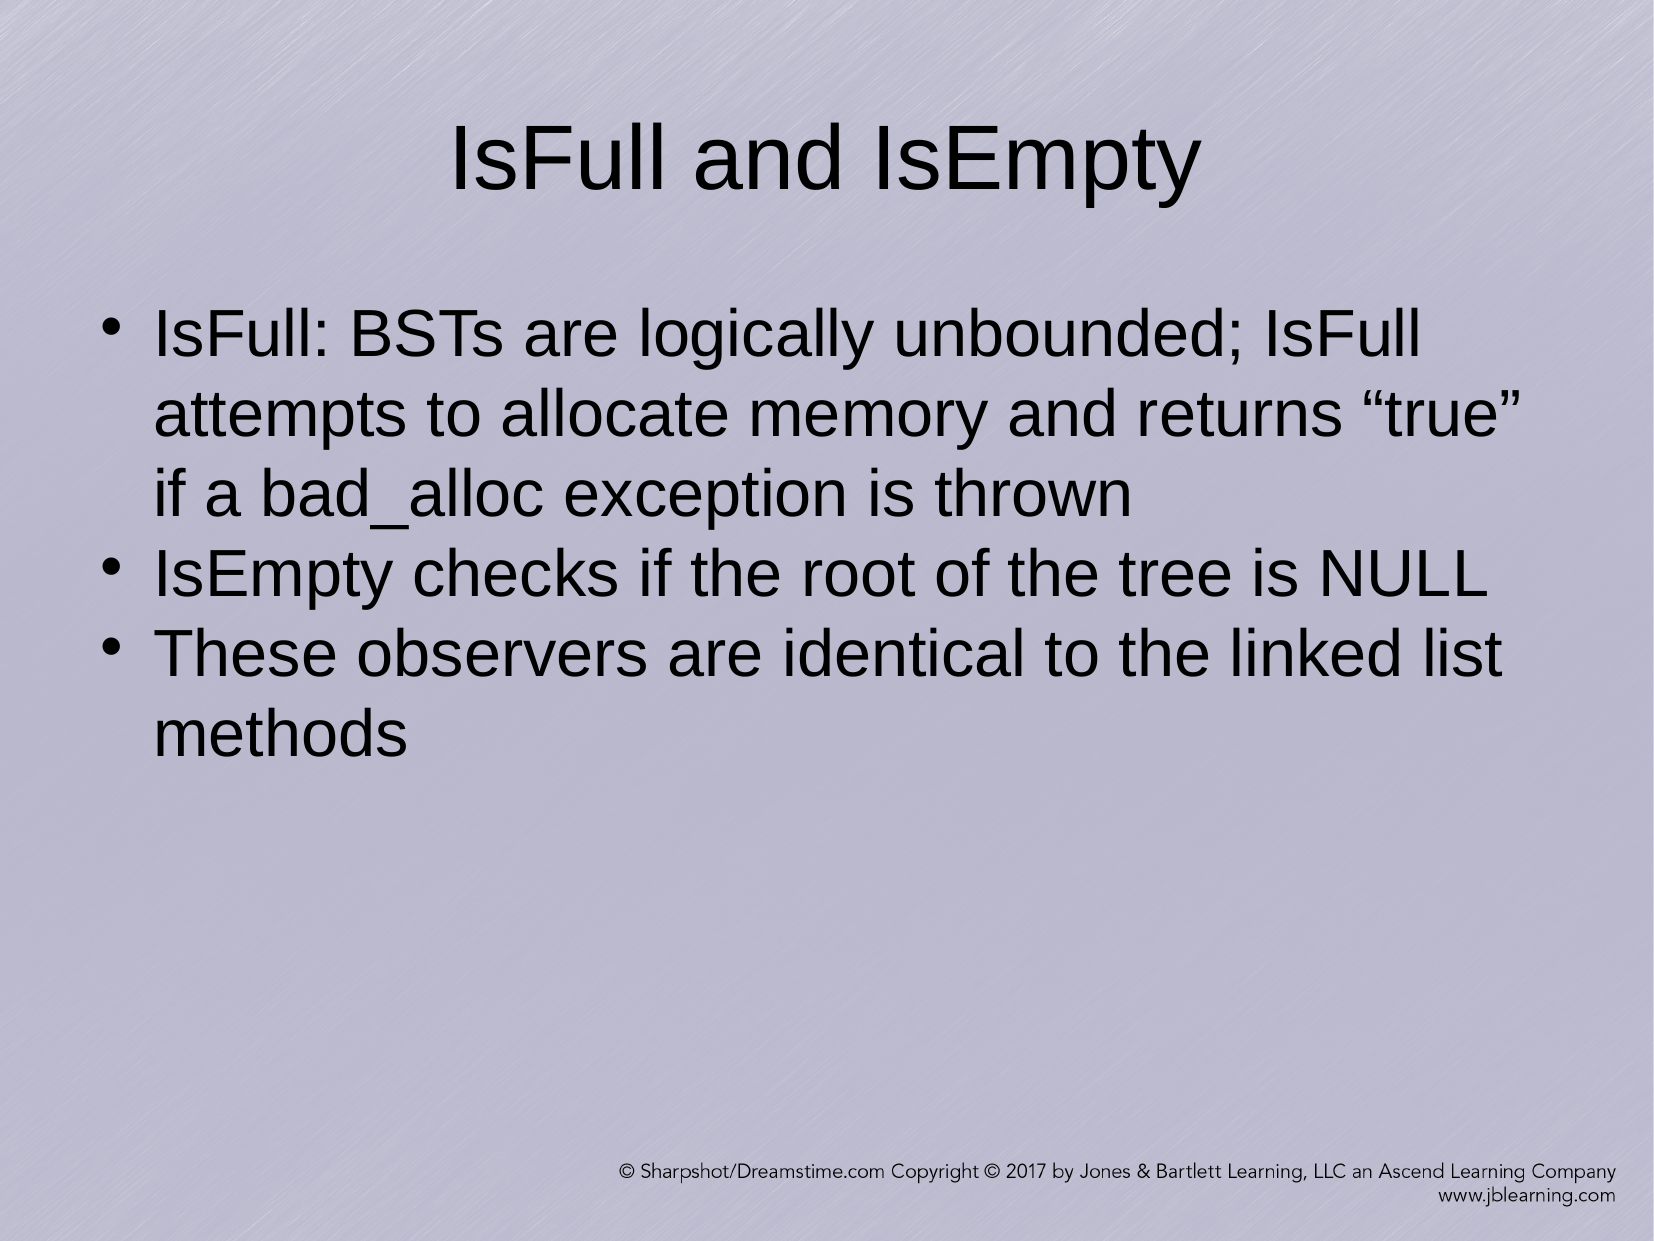

IsFull and IsEmpty
IsFull: BSTs are logically unbounded; IsFull attempts to allocate memory and returns “true” if a bad_alloc exception is thrown
IsEmpty checks if the root of the tree is NULL
These observers are identical to the linked list methods